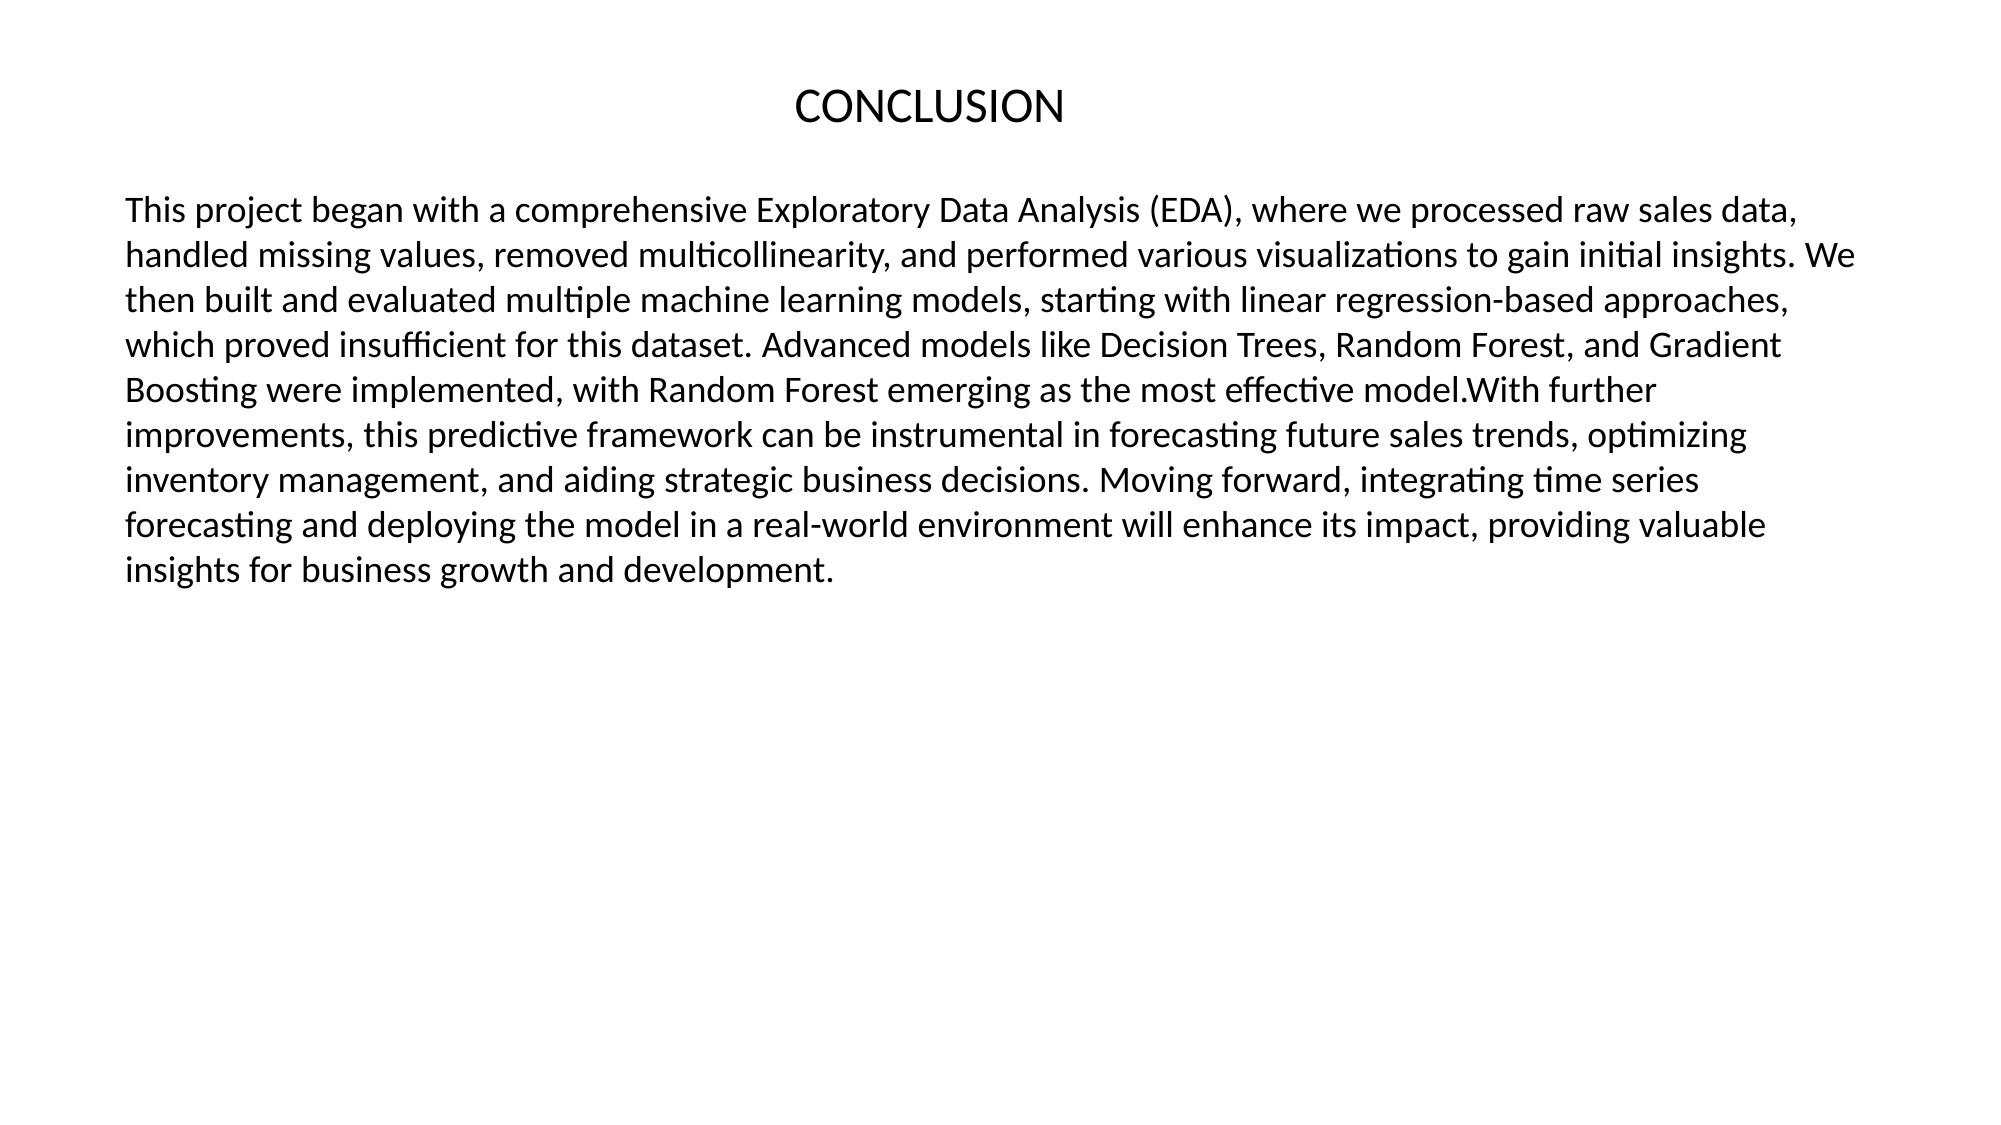

CONCLUSION
This project began with a comprehensive Exploratory Data Analysis (EDA), where we processed raw sales data, handled missing values, removed multicollinearity, and performed various visualizations to gain initial insights. We then built and evaluated multiple machine learning models, starting with linear regression-based approaches, which proved insufficient for this dataset. Advanced models like Decision Trees, Random Forest, and Gradient Boosting were implemented, with Random Forest emerging as the most effective model.With further improvements, this predictive framework can be instrumental in forecasting future sales trends, optimizing inventory management, and aiding strategic business decisions. Moving forward, integrating time series forecasting and deploying the model in a real-world environment will enhance its impact, providing valuable insights for business growth and development.